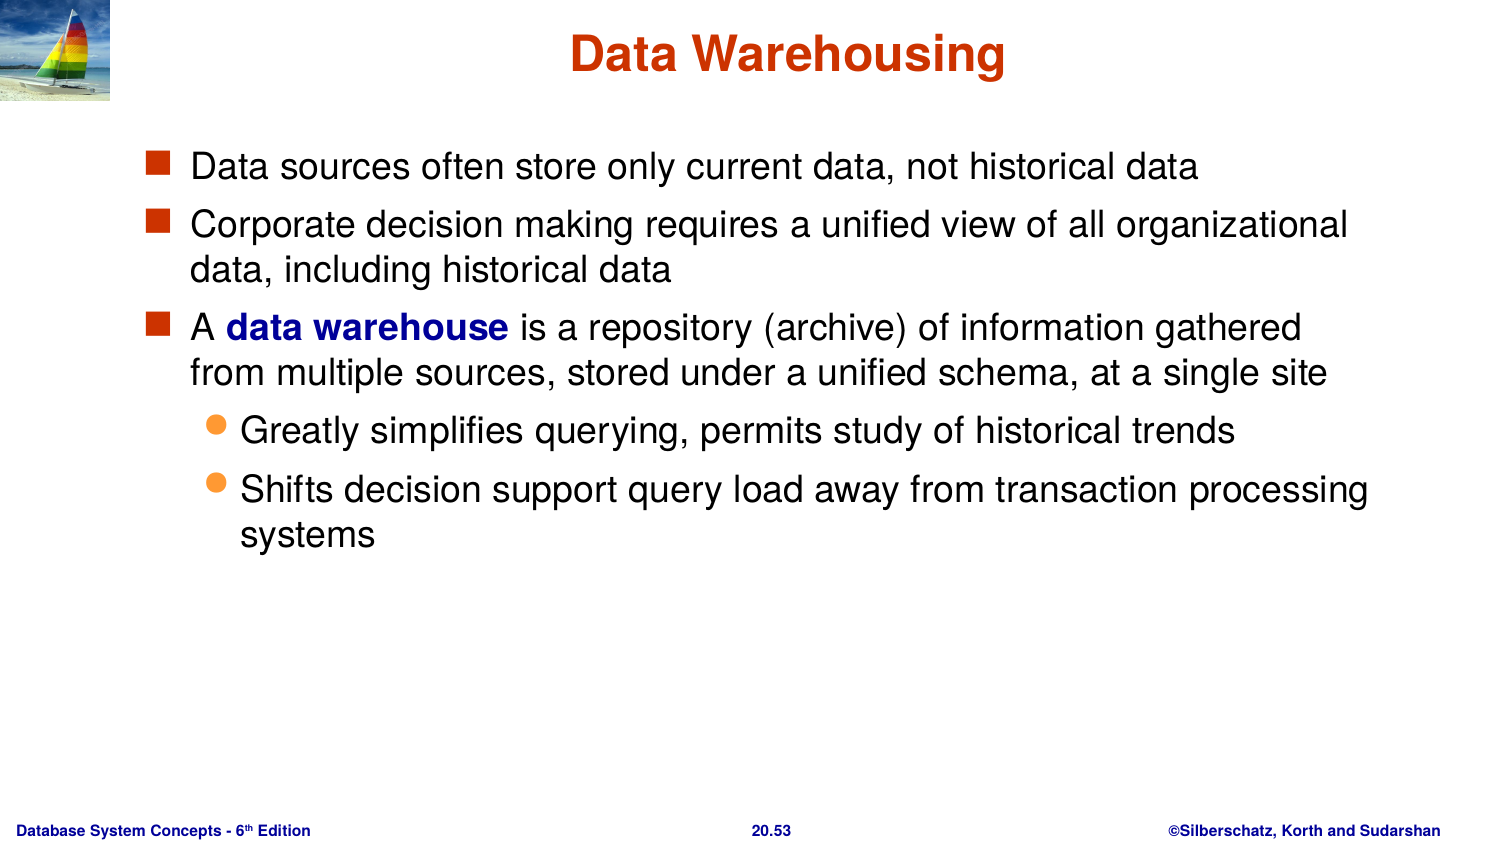

# Data Warehousing
Data sources often store only current data, not historical data
Corporate decision making requires a unified view of all organizational data, including historical data
A data warehouse is a repository (archive) of information gathered from multiple sources, stored under a unified schema, at a single site
Greatly simplifies querying, permits study of historical trends
Shifts decision support query load away from transaction processing systems